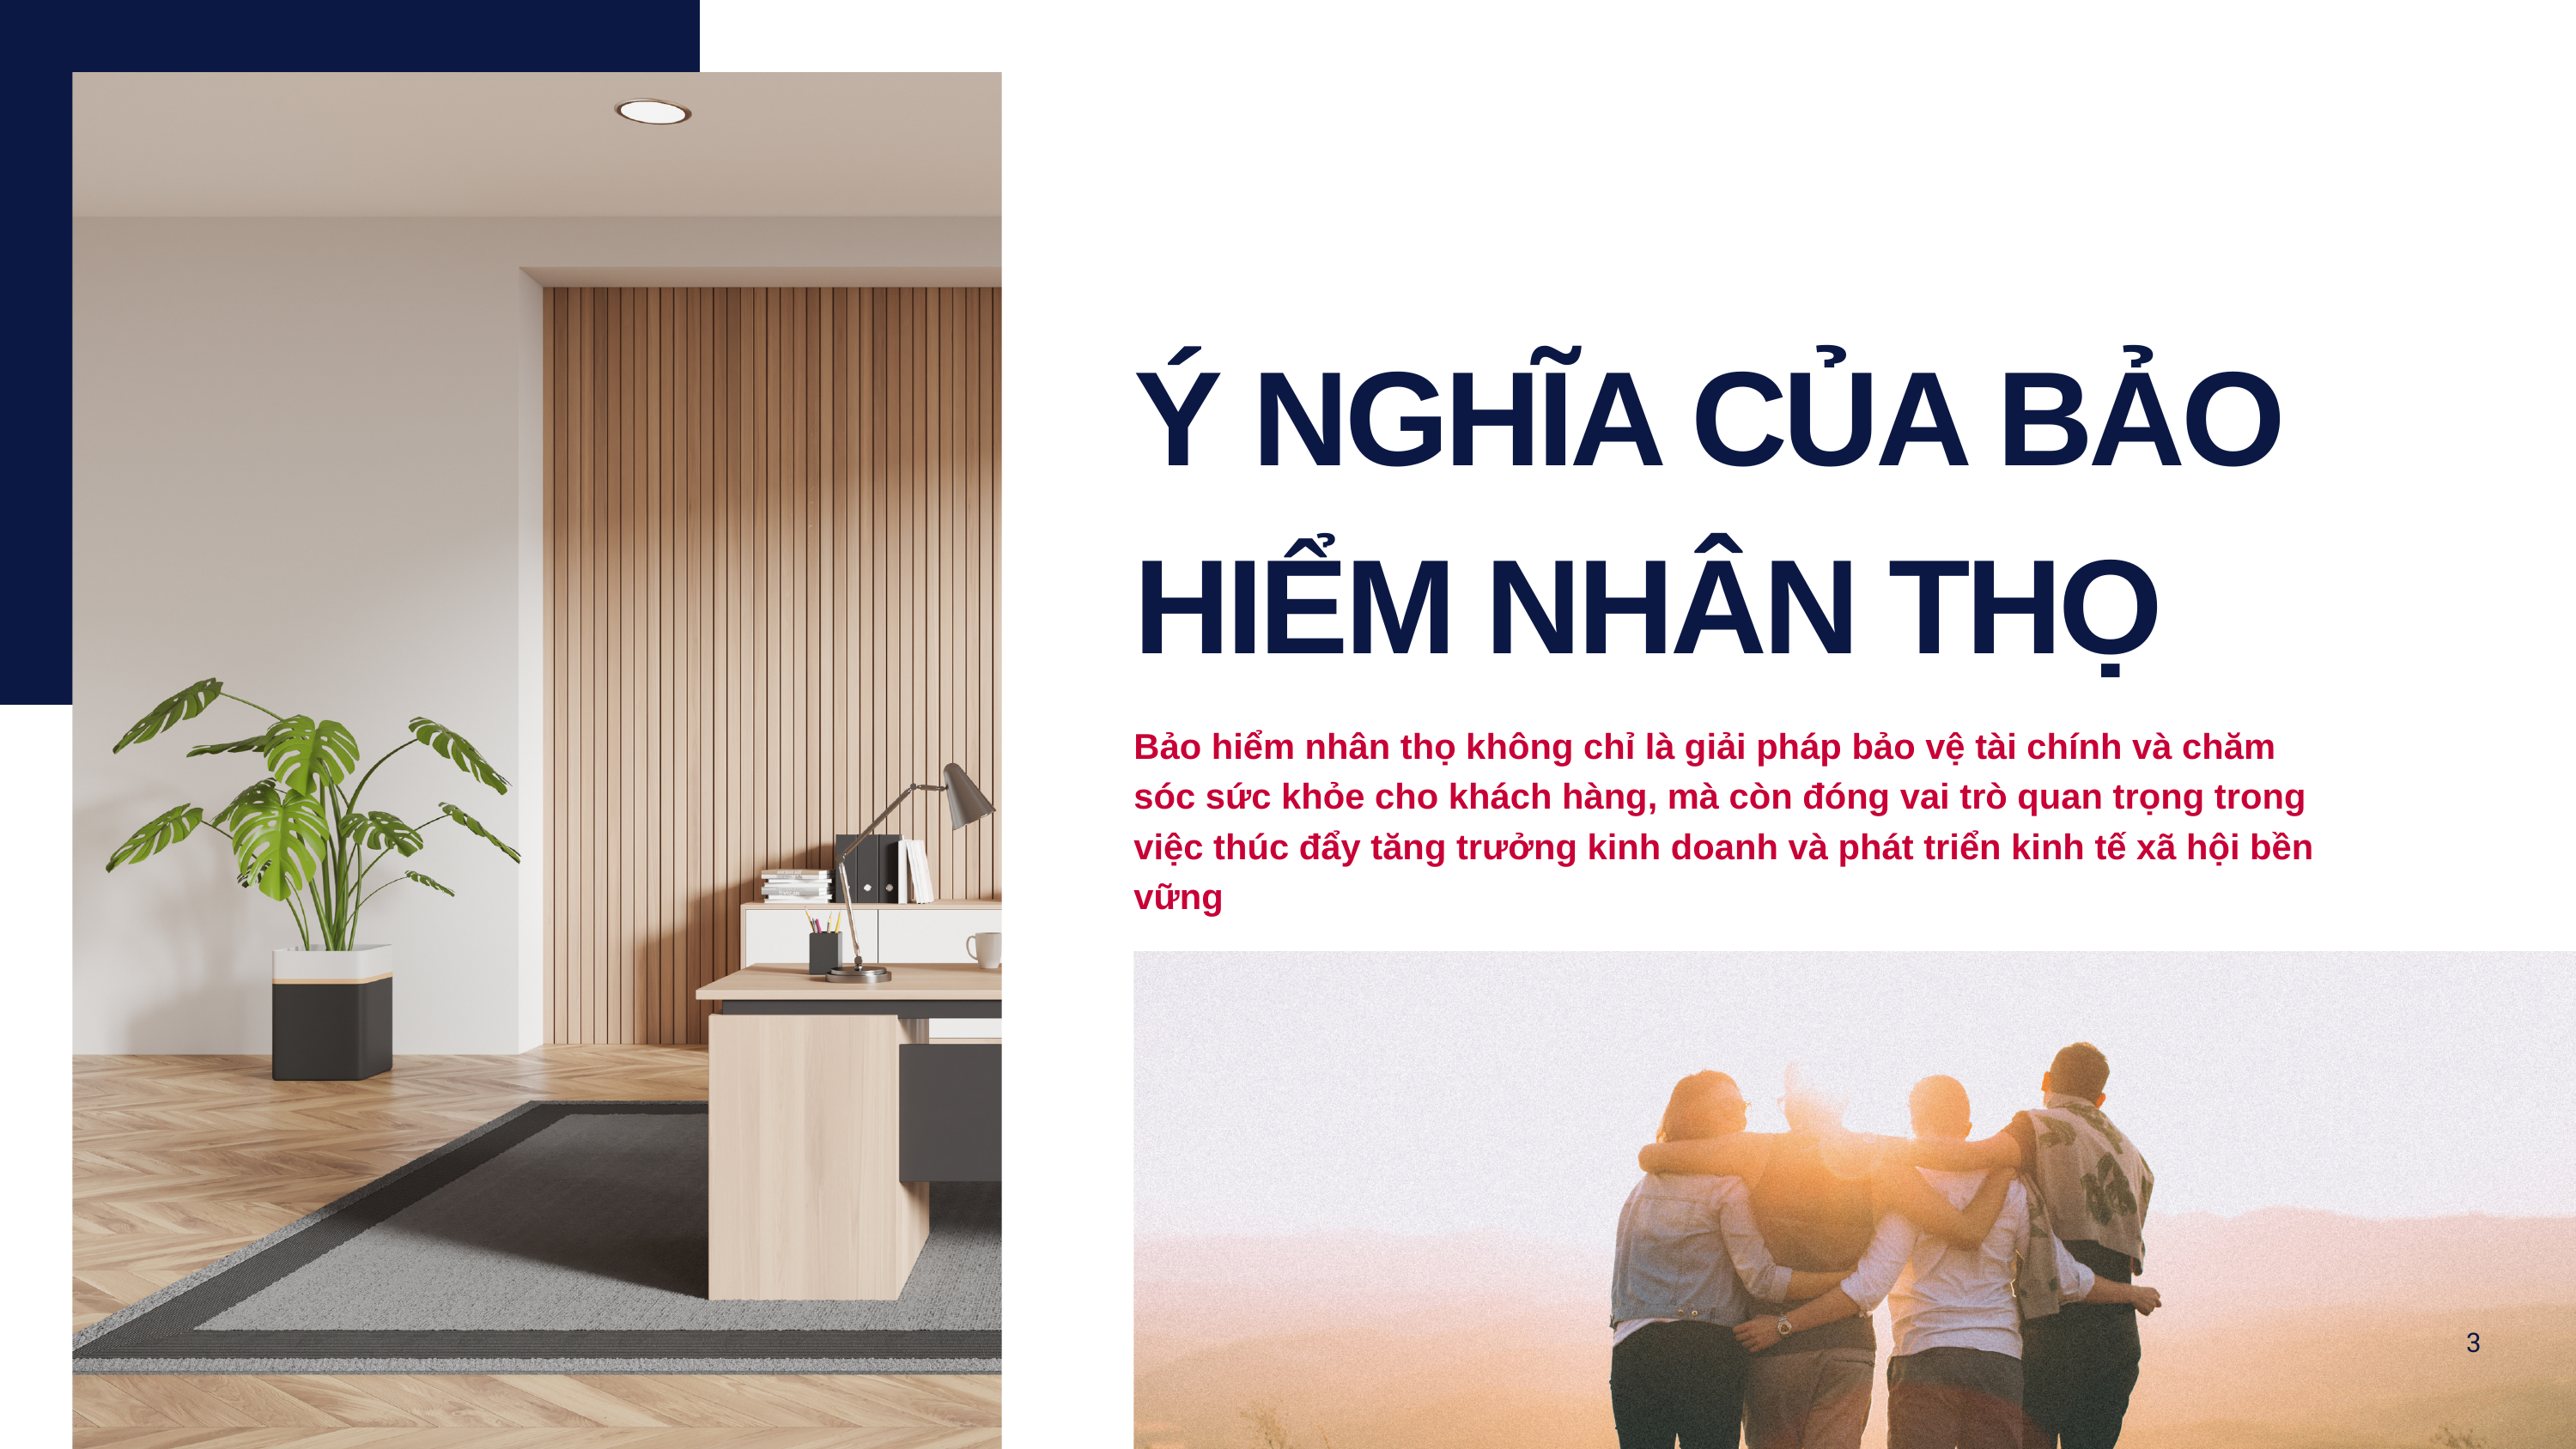

Ý NGHĨA CỦA BẢO HIỂM NHÂN THỌ
Bảo hiểm nhân thọ không chỉ là giải pháp bảo vệ tài chính và chăm sóc sức khỏe cho khách hàng, mà còn đóng vai trò quan trọng trong việc thúc đẩy tăng trưởng kinh doanh và phát triển kinh tế xã hội bền vững

3